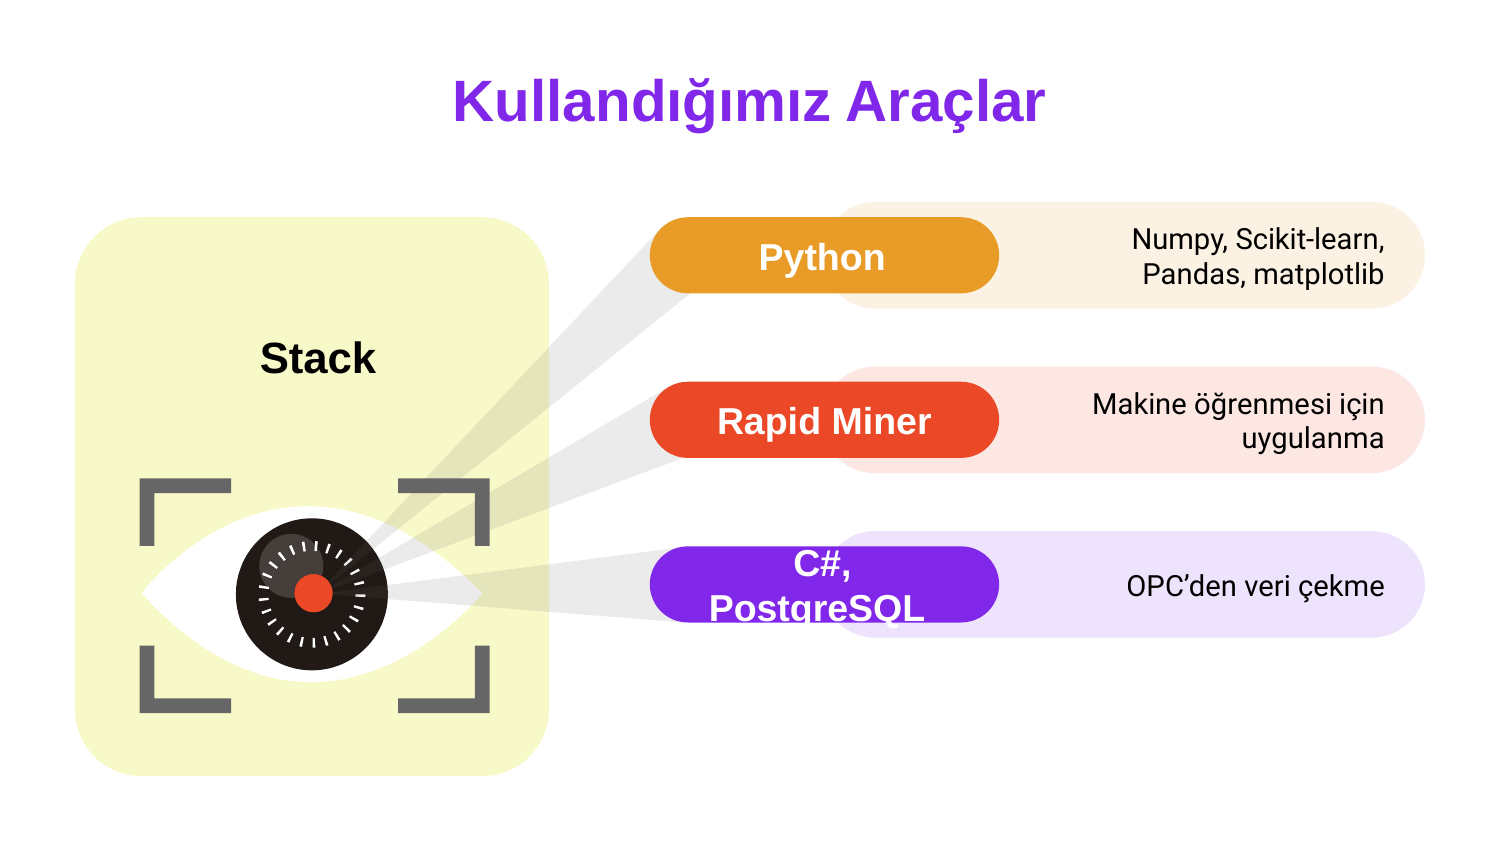

# Kullandığımız Araçlar

Python
Numpy, Scikit-learn, Pandas, matplotlib
Stack

Rapid Miner
Makine öğrenmesi için uygulanma

OPC’den veri çekme
C#, PostgreSQL

/ Exe